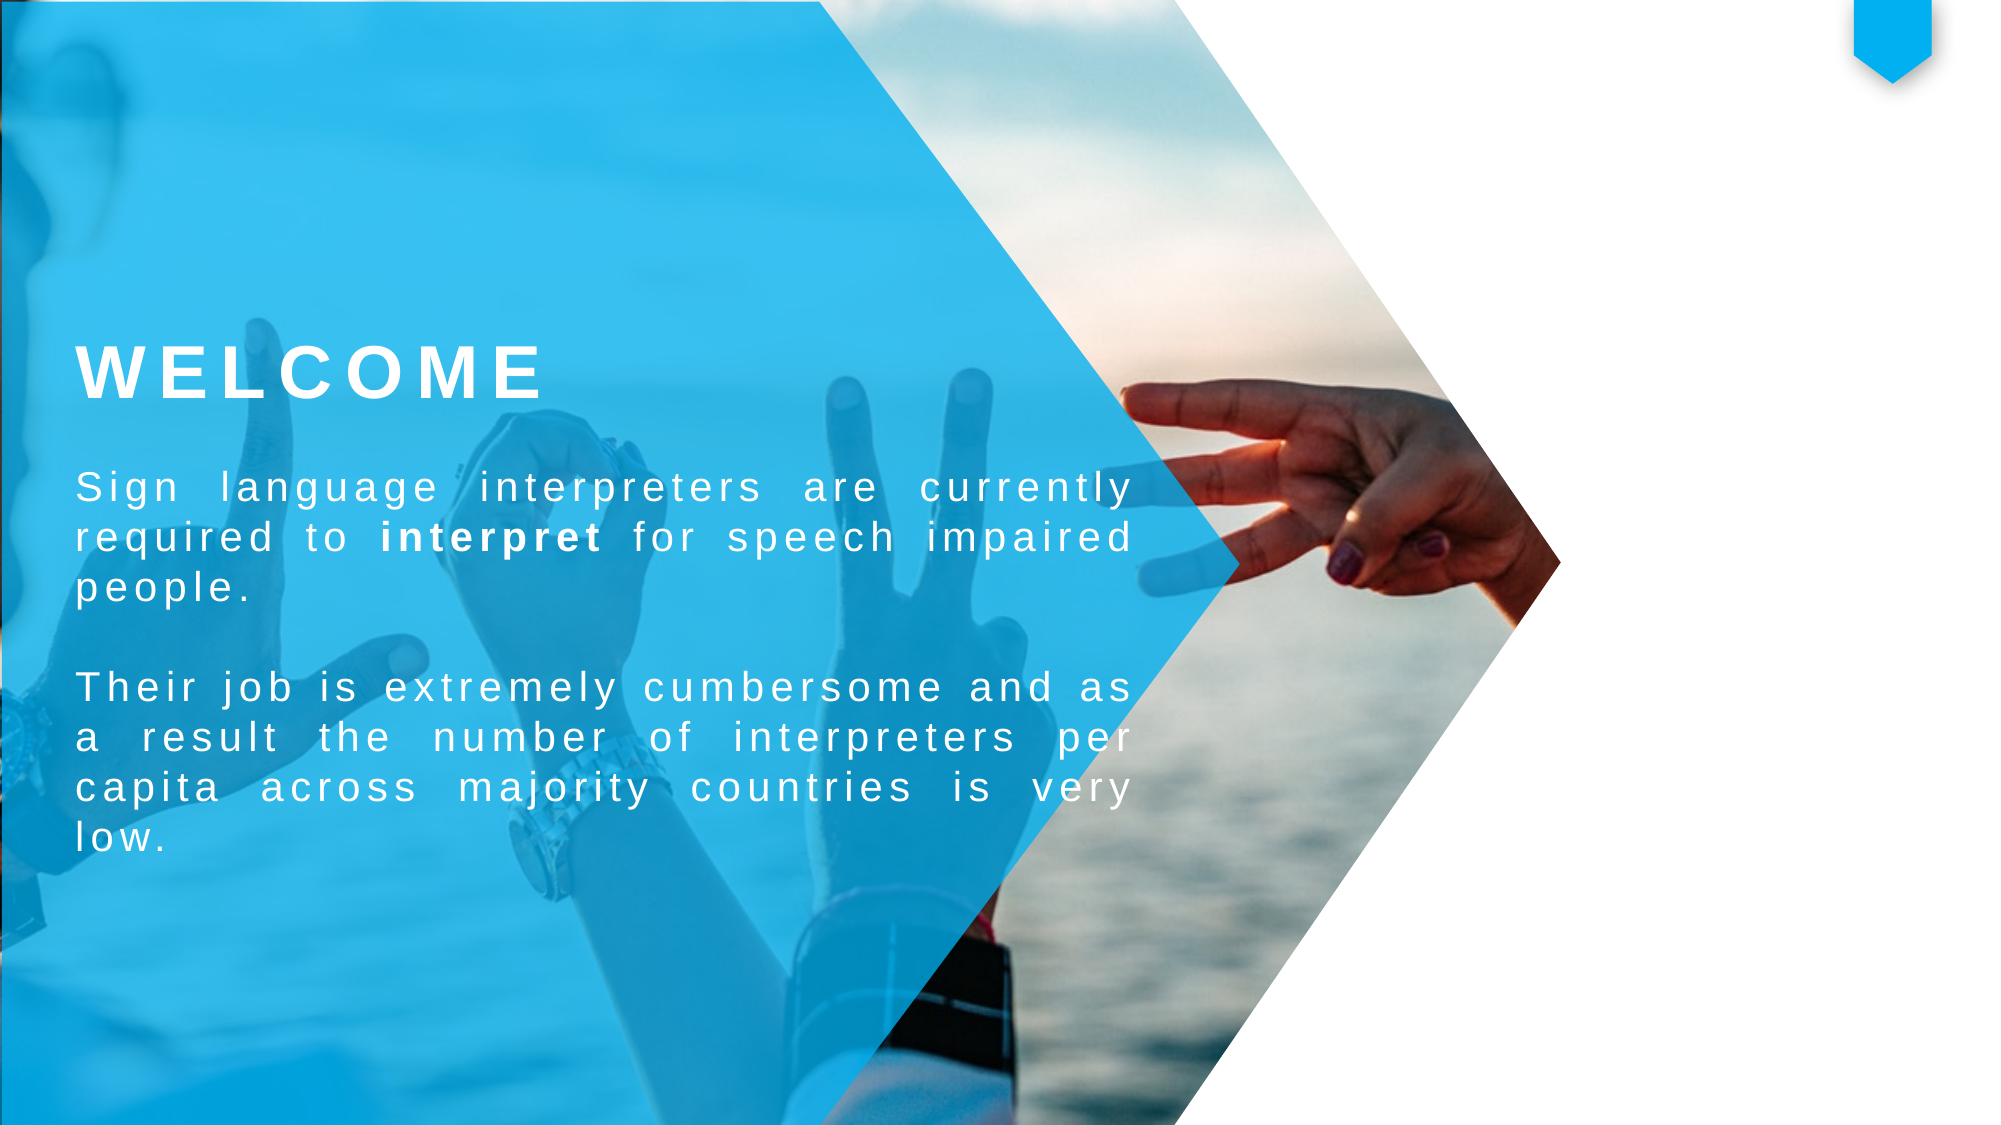

WELCOME

Sign language interpreters are currently required to interpret for speech impaired people.

Their job is extremely cumbersome and as a result the number of interpreters per capita across majority countries is very low.